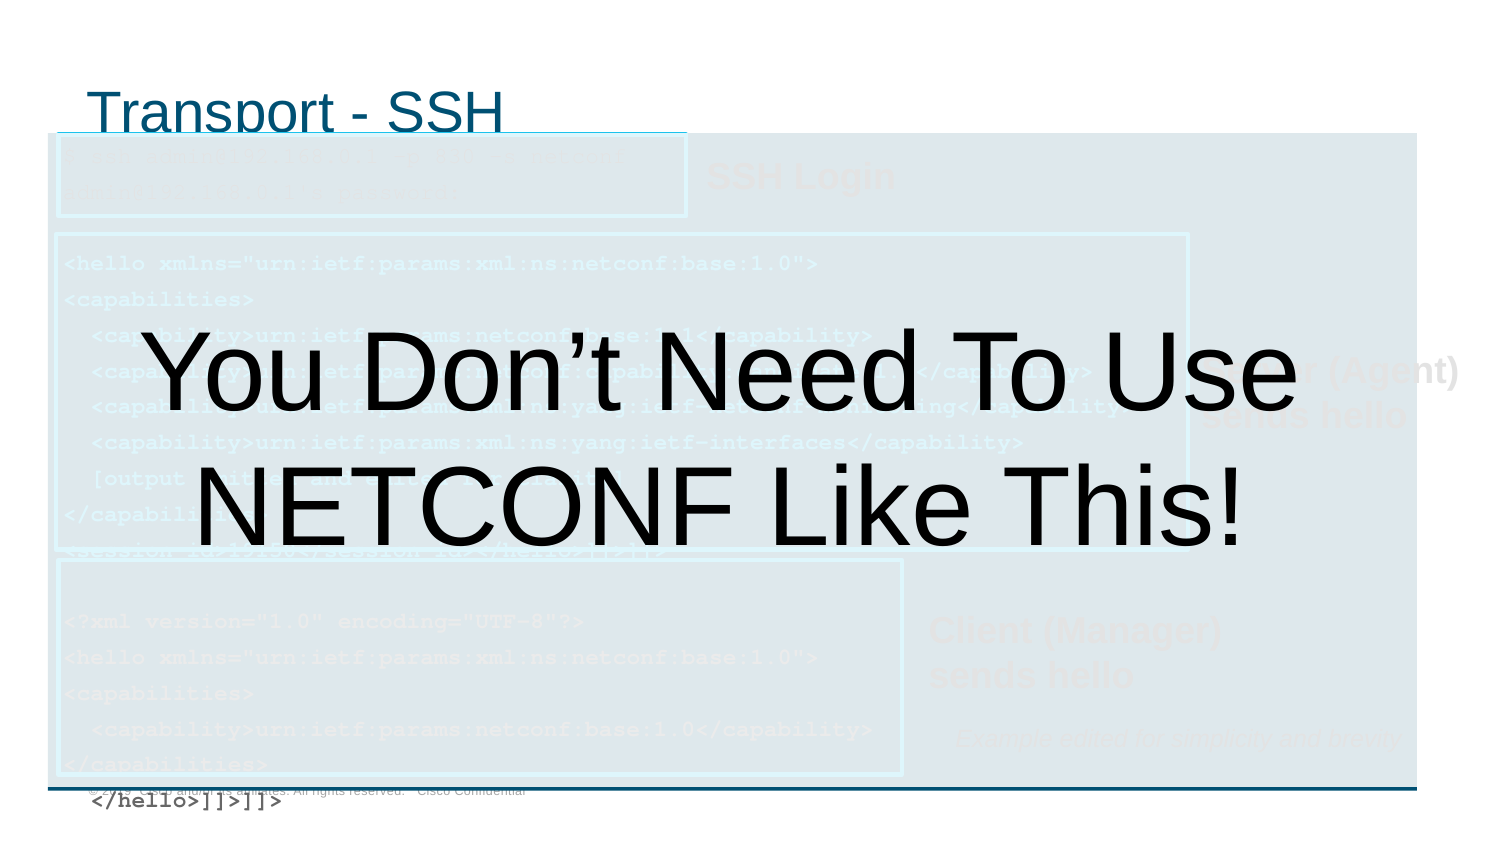

# Transport - SSH

$ ssh admin@192.168.0.1 -p 830 -s netconf
admin@192.168.0.1's password:

<hello xmlns="urn:ietf:params:xml:ns:netconf:base:1.0">
<capabilities>
  <capability>urn:ietf:params:netconf:base:1.1</capability>
  <capability>urn:ietf:params:netconf:capability:candidate:1.0</capability>
  <capability>urn:ietf:params:xml:ns:yang:ietf-netconf-monitoring</capability>
  <capability>urn:ietf:params:xml:ns:yang:ietf-interfaces</capability>
  [output omitted and edited for clarity]
</capabilities>
<session-id>19150</session-id></hello>]]>]]>

<?xml version="1.0" encoding="UTF-8"?>
<hello xmlns="urn:ietf:params:xml:ns:netconf:base:1.0">
<capabilities>
  <capability>urn:ietf:params:netconf:base:1.0</capability>
</capabilities>
  </hello>]]>]]>

SSH Login

Server (Agent) sends hello
You Don’t Need To Use
NETCONF Like This!

Client (Manager) sends hello
Example edited for simplicity and brevity